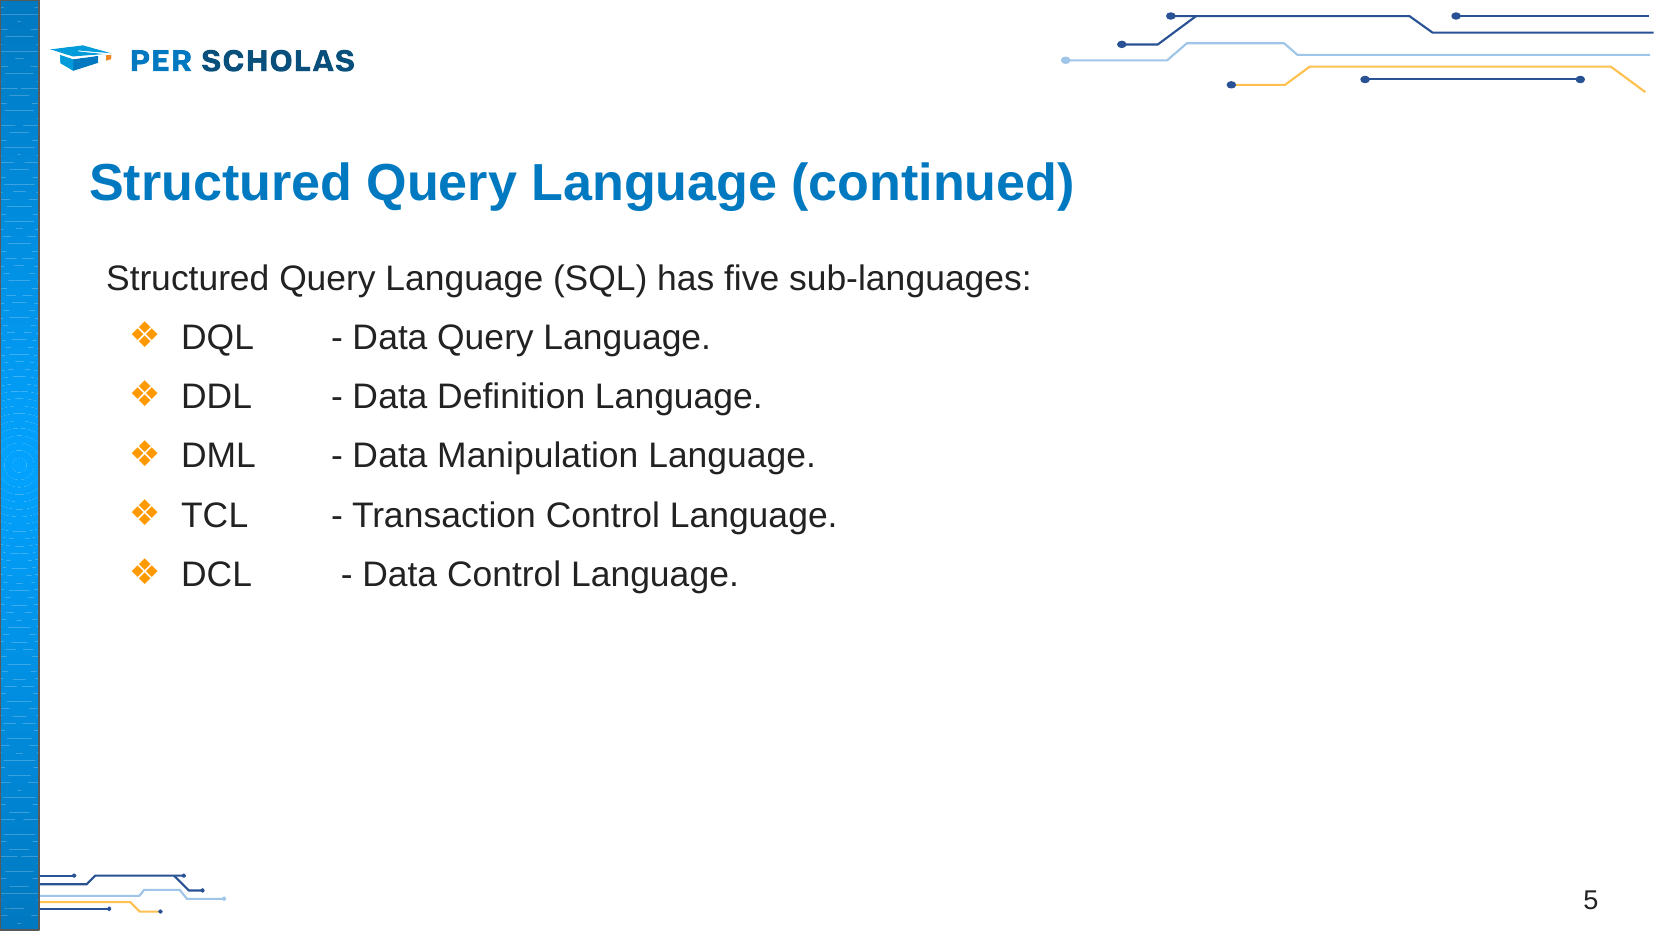

# Structured Query Language (continued)
Structured Query Language (SQL) has five sub-languages:
DQL	- Data Query Language.
DDL	- Data Definition Language.
DML	- Data Manipulation Language.
TCL	- Transaction Control Language.
DCL	 - Data Control Language.
5